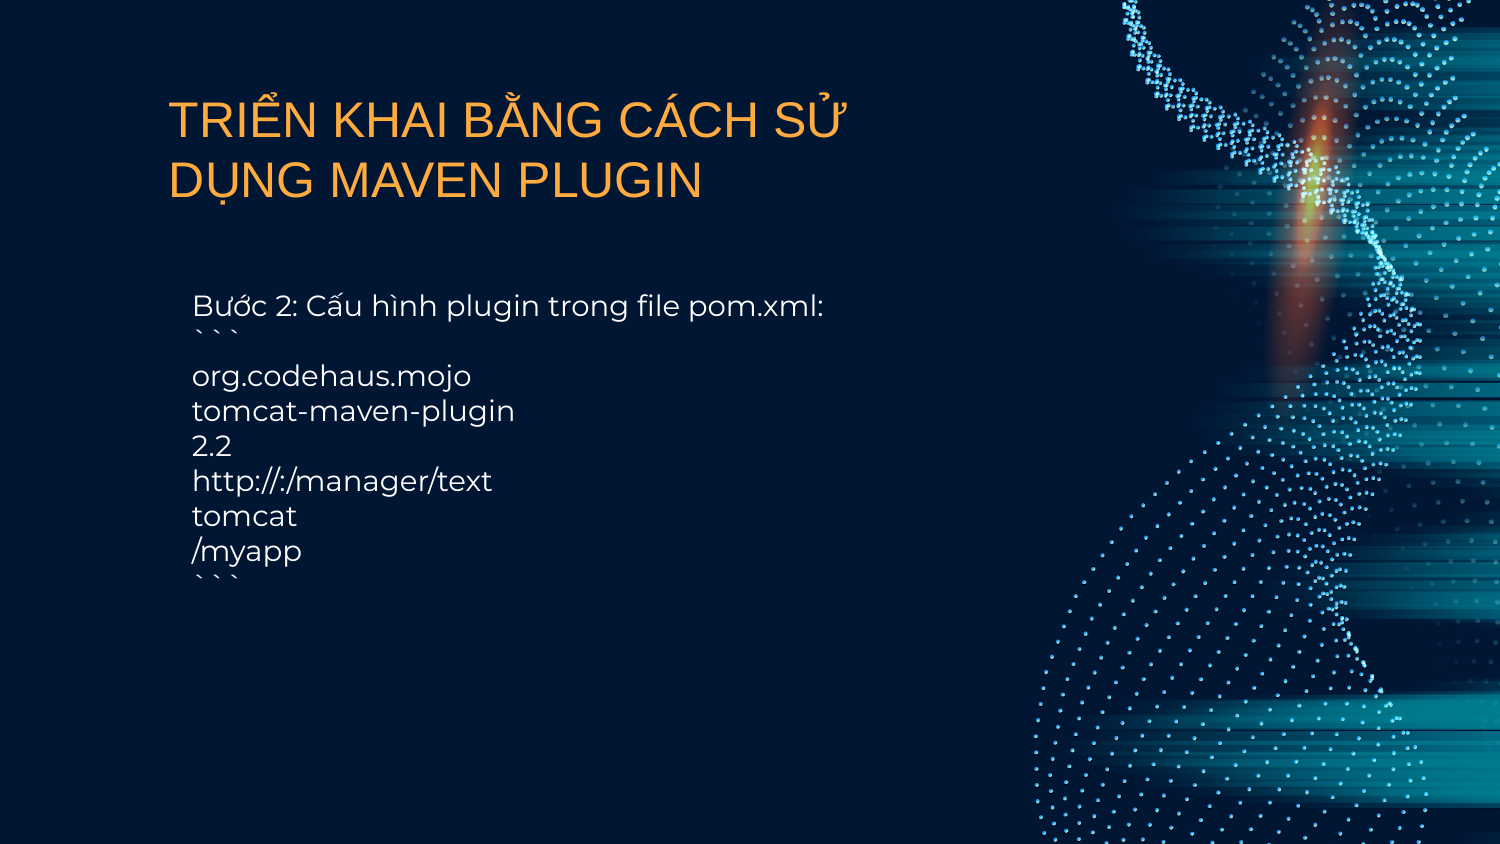

# TRIỂN KHAI BẰNG CÁCH SỬ DỤNG MAVEN PLUGIN
Bước 2: Cấu hình plugin trong file pom.xml:
```
org.codehaus.mojo
tomcat-maven-plugin
2.2
http://:/manager/text
tomcat
/myapp
```